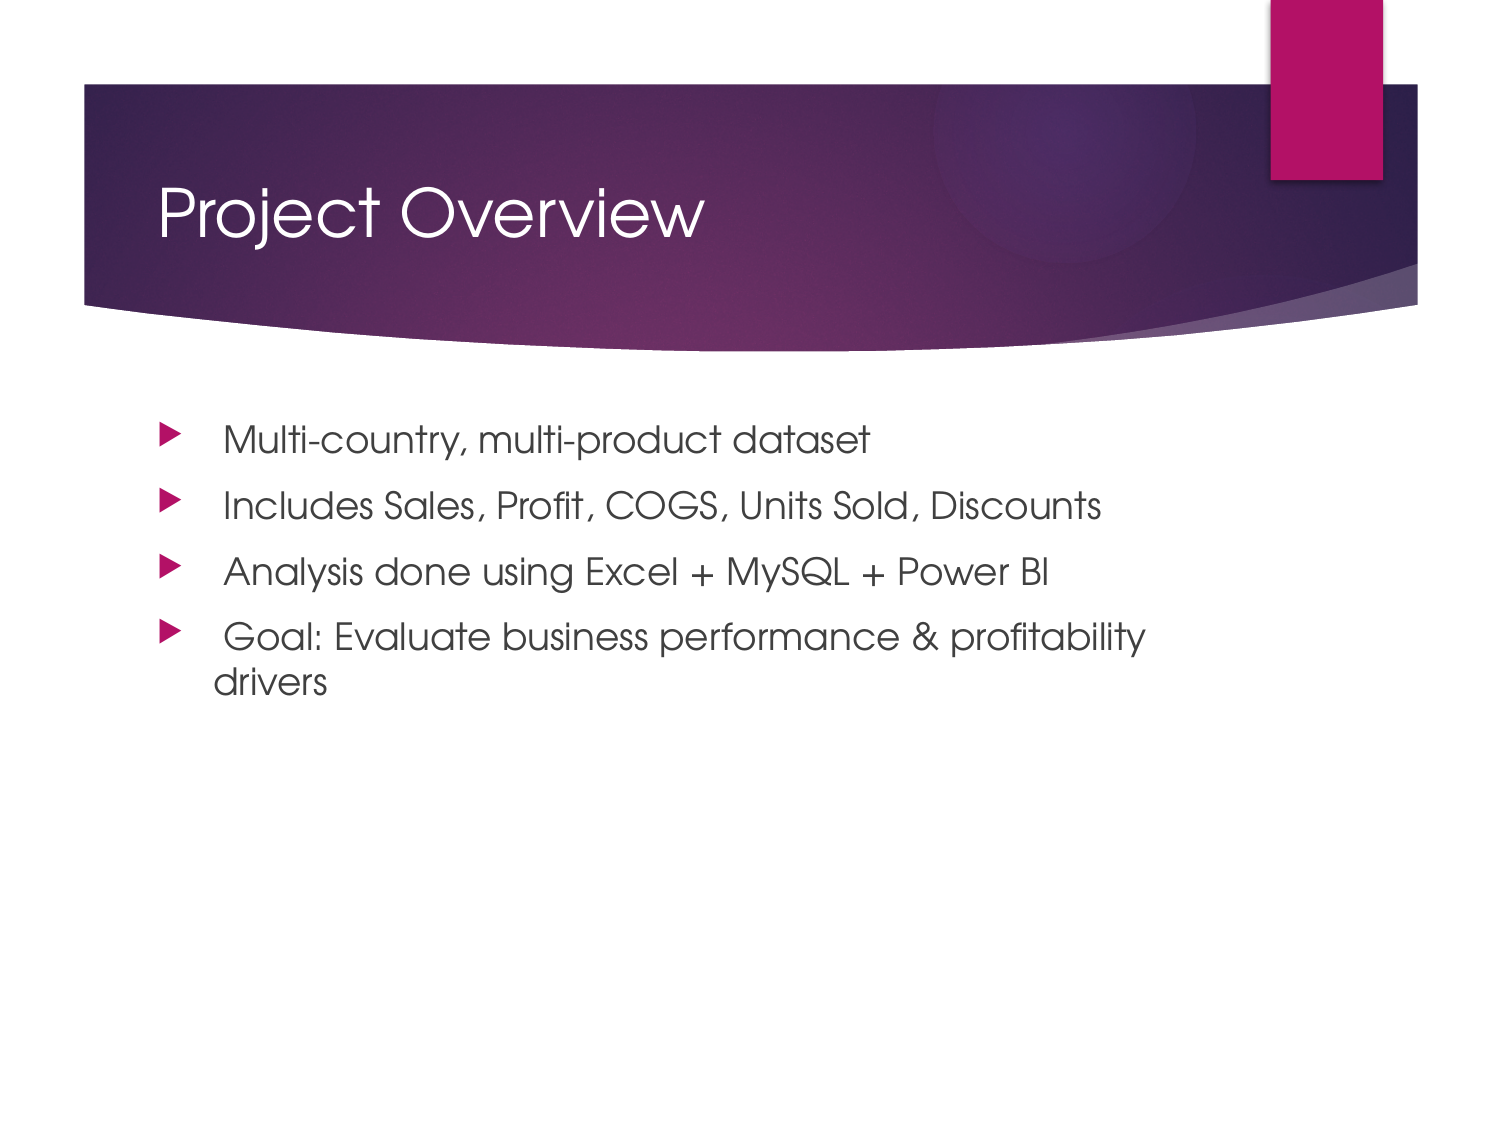

# Project Overview
 Multi-country, multi-product dataset
 Includes Sales, Profit, COGS, Units Sold, Discounts
 Analysis done using Excel + MySQL + Power BI
 Goal: Evaluate business performance & profitability drivers